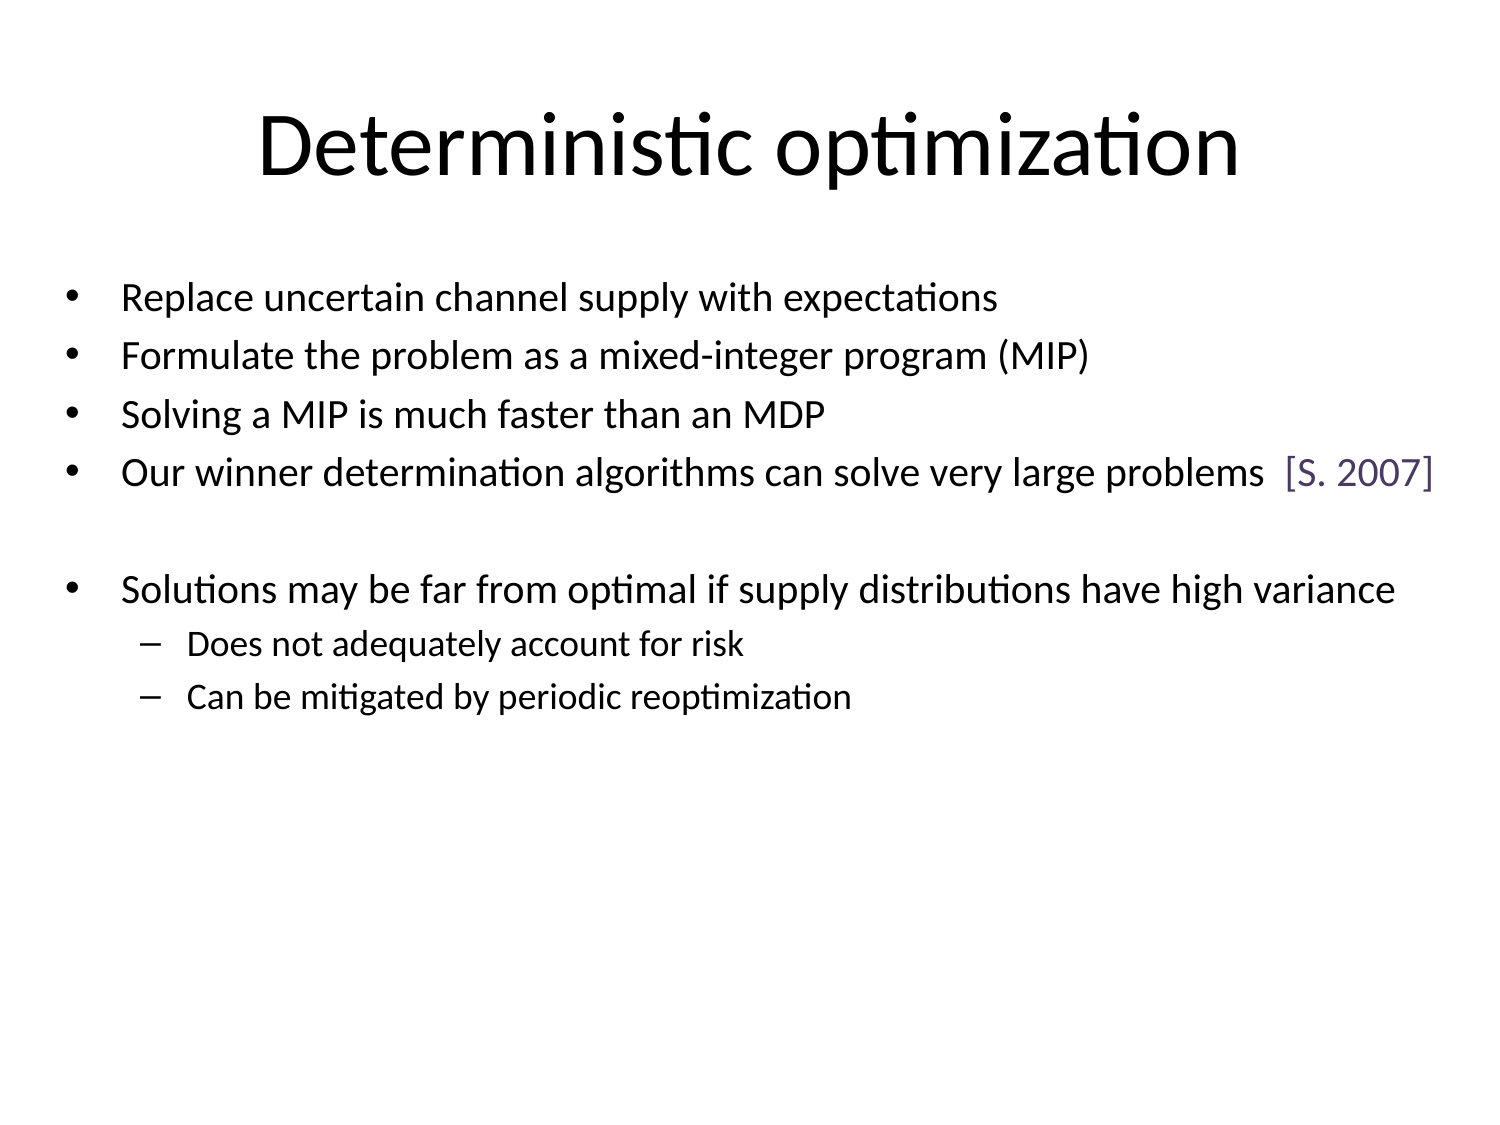

# Deterministic optimization
Replace uncertain channel supply with expectations
Formulate the problem as a mixed-integer program (MIP)
Solving a MIP is much faster than an MDP
Our winner determination algorithms can solve very large problems  [S. 2007]

Solutions may be far from optimal if supply distributions have high variance
Does not adequately account for risk
Can be mitigated by periodic reoptimization